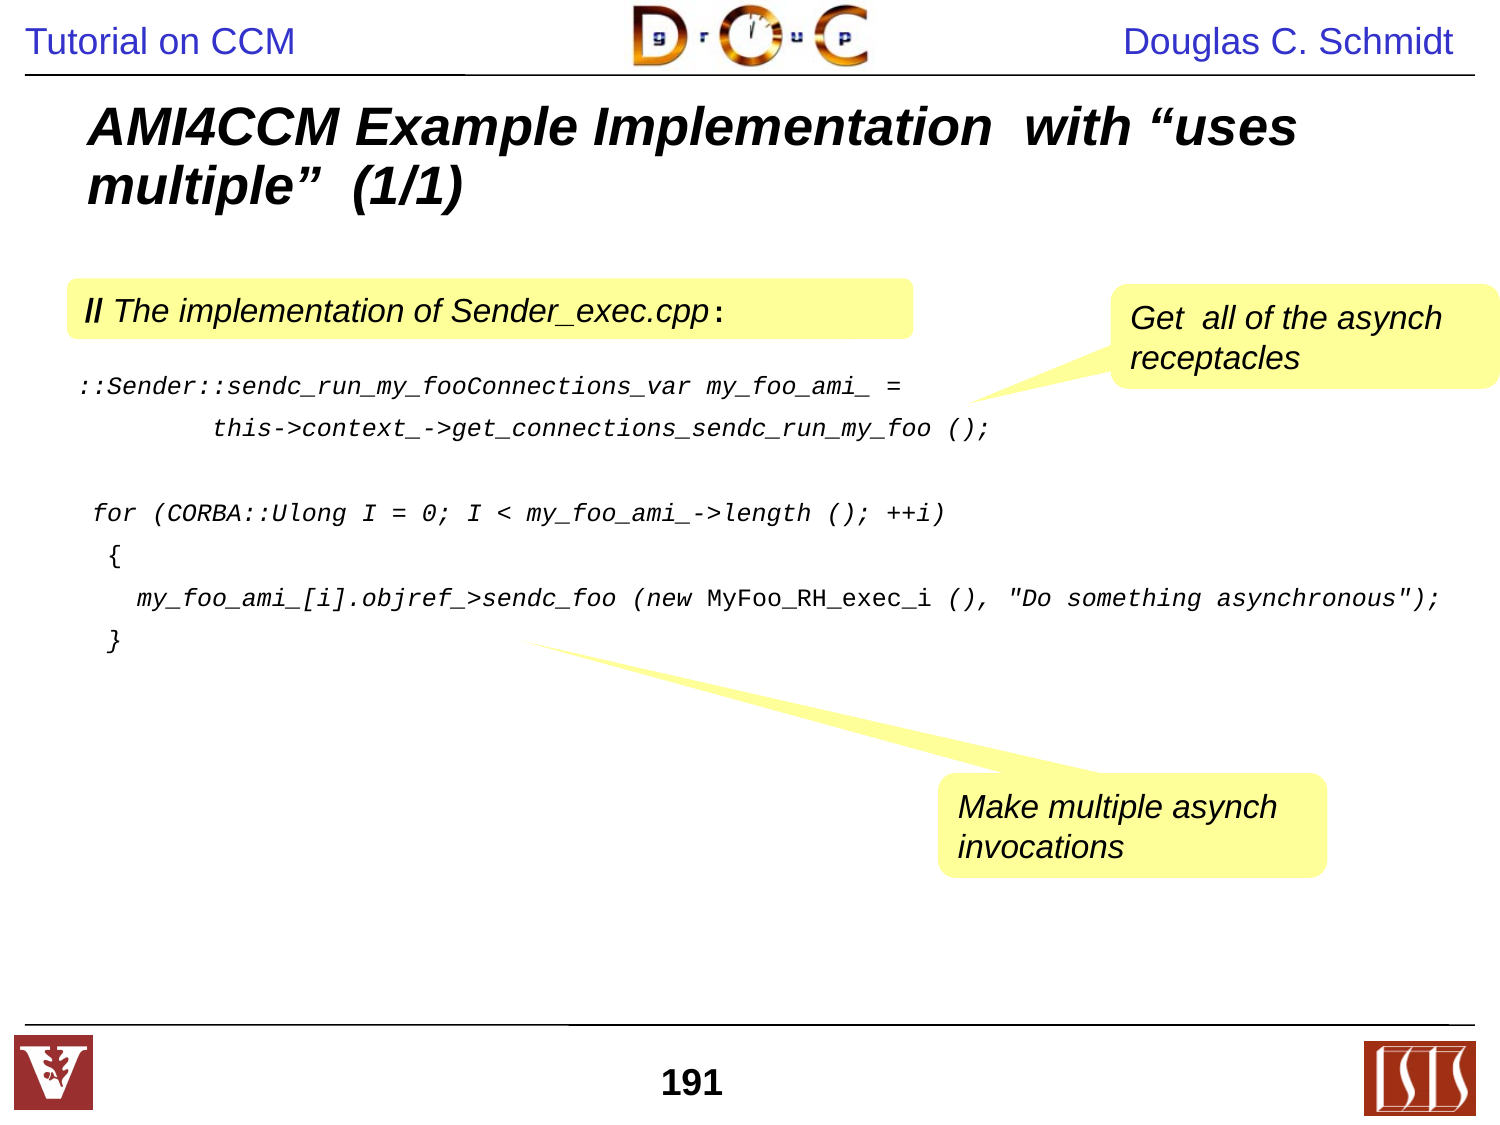

AMI4CCM Example Implementation  with “uses multiple”  (1/1)

// The implementation of Sender_exec.cpp:
Get  all of the asynch receptacles

::Sender::sendc_run_my_fooConnections_var my_foo_ami_ =
         this->context_->get_connections_sendc_run_my_foo ();

 for (CORBA::Ulong I = 0; I < my_foo_ami_->length (); ++i)
  {
    my_foo_ami_[i].objref_>sendc_foo (new MyFoo_RH_exec_i (), "Do something asynchronous");
  }

Make multiple asynch invocations